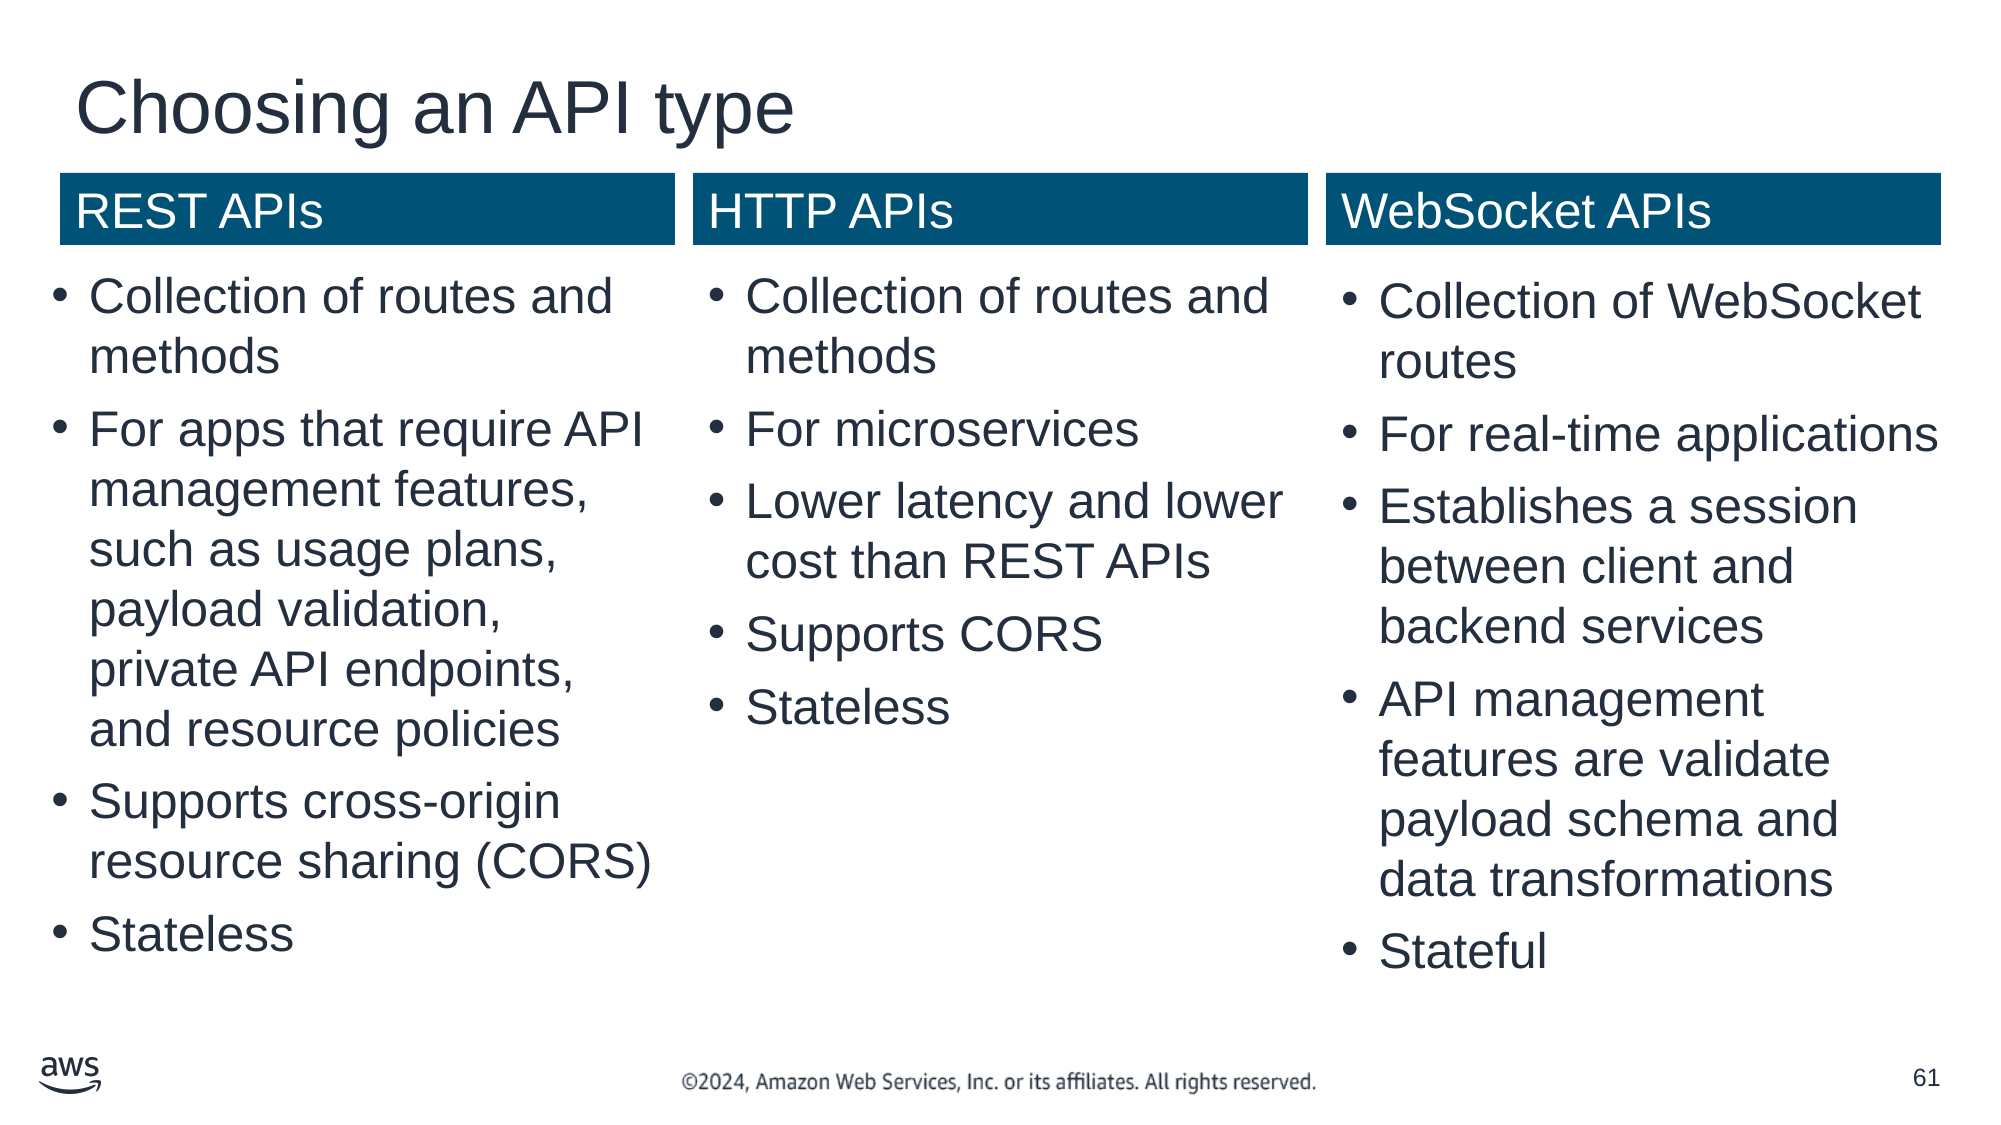

# Choosing an API type
REST APIs
HTTP APIs
WebSocket APIs
Collection of routes and methods
For apps that require API management features, such as usage plans, payload validation, private API endpoints, and resource policies
Supports cross-origin resource sharing (CORS)
Stateless

Collection of routes and methods
For microservices
Lower latency and lower cost than REST APIs
Supports CORS
Stateless
Collection of WebSocket routes
For real-time applications
Establishes a session between client and backend services
API management features are validate payload schema and data transformations
Stateful
61